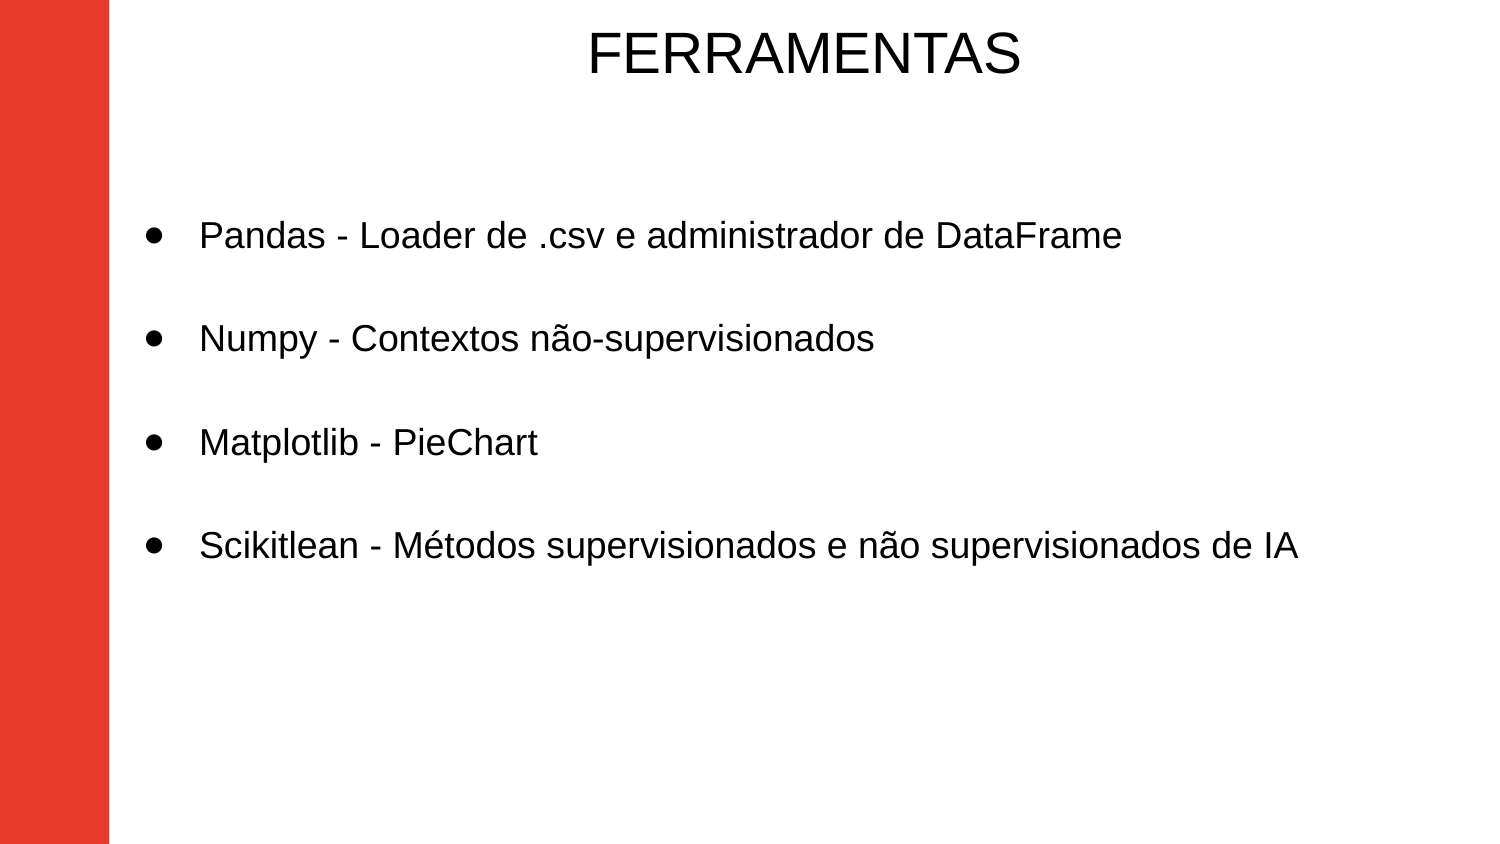

FERRAMENTAS
Pandas - Loader de .csv e administrador de DataFrame

Numpy - Contextos não-supervisionados

Matplotlib - PieChart

Scikitlean - Métodos supervisionados e não supervisionados de IA